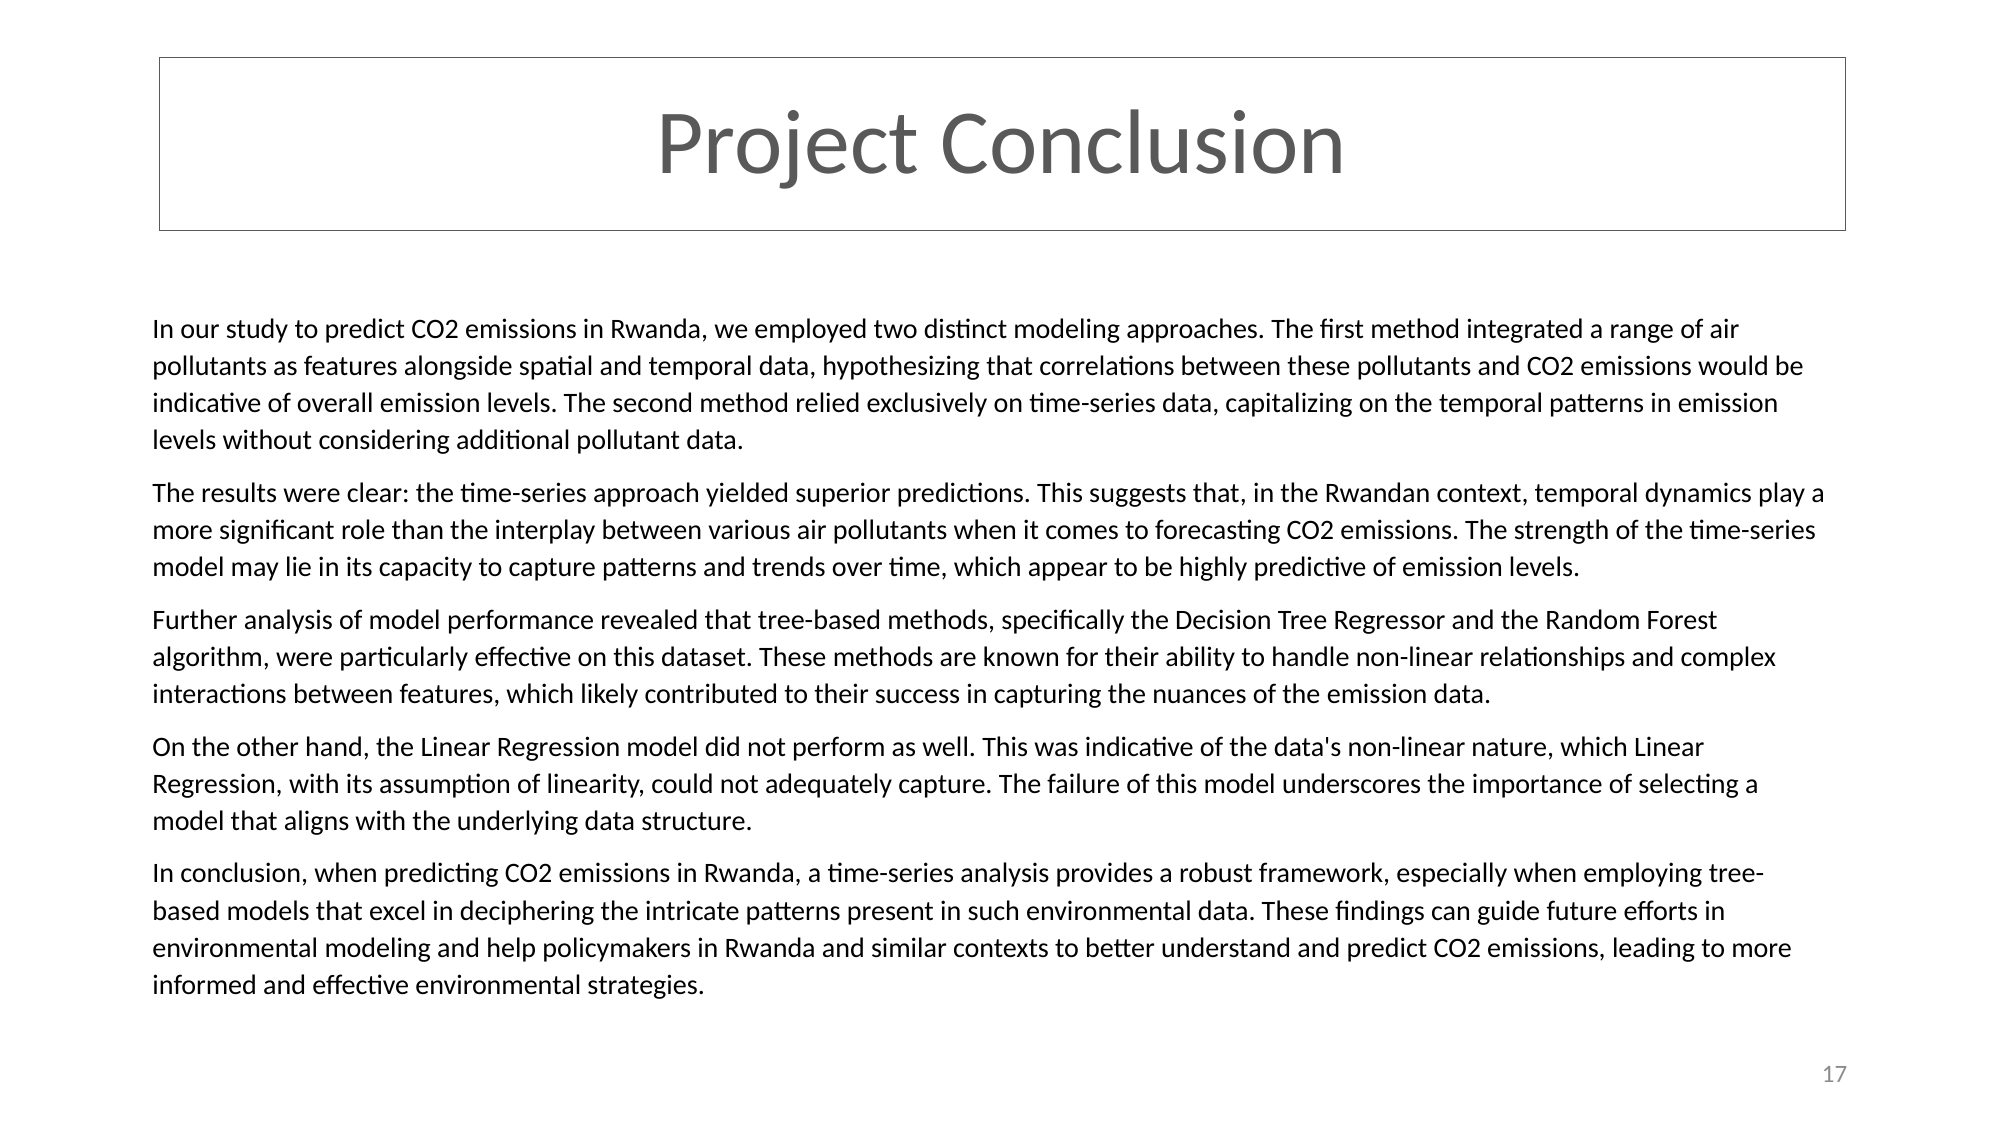

Project Conclusion
In our study to predict CO2 emissions in Rwanda, we employed two distinct modeling approaches. The first method integrated a range of air pollutants as features alongside spatial and temporal data, hypothesizing that correlations between these pollutants and CO2 emissions would be indicative of overall emission levels. The second method relied exclusively on time-series data, capitalizing on the temporal patterns in emission levels without considering additional pollutant data.
The results were clear: the time-series approach yielded superior predictions. This suggests that, in the Rwandan context, temporal dynamics play a more significant role than the interplay between various air pollutants when it comes to forecasting CO2 emissions. The strength of the time-series model may lie in its capacity to capture patterns and trends over time, which appear to be highly predictive of emission levels.
Further analysis of model performance revealed that tree-based methods, specifically the Decision Tree Regressor and the Random Forest algorithm, were particularly effective on this dataset. These methods are known for their ability to handle non-linear relationships and complex interactions between features, which likely contributed to their success in capturing the nuances of the emission data.
On the other hand, the Linear Regression model did not perform as well. This was indicative of the data's non-linear nature, which Linear Regression, with its assumption of linearity, could not adequately capture. The failure of this model underscores the importance of selecting a model that aligns with the underlying data structure.
In conclusion, when predicting CO2 emissions in Rwanda, a time-series analysis provides a robust framework, especially when employing tree-based models that excel in deciphering the intricate patterns present in such environmental data. These findings can guide future efforts in environmental modeling and help policymakers in Rwanda and similar contexts to better understand and predict CO2 emissions, leading to more informed and effective environmental strategies.
17